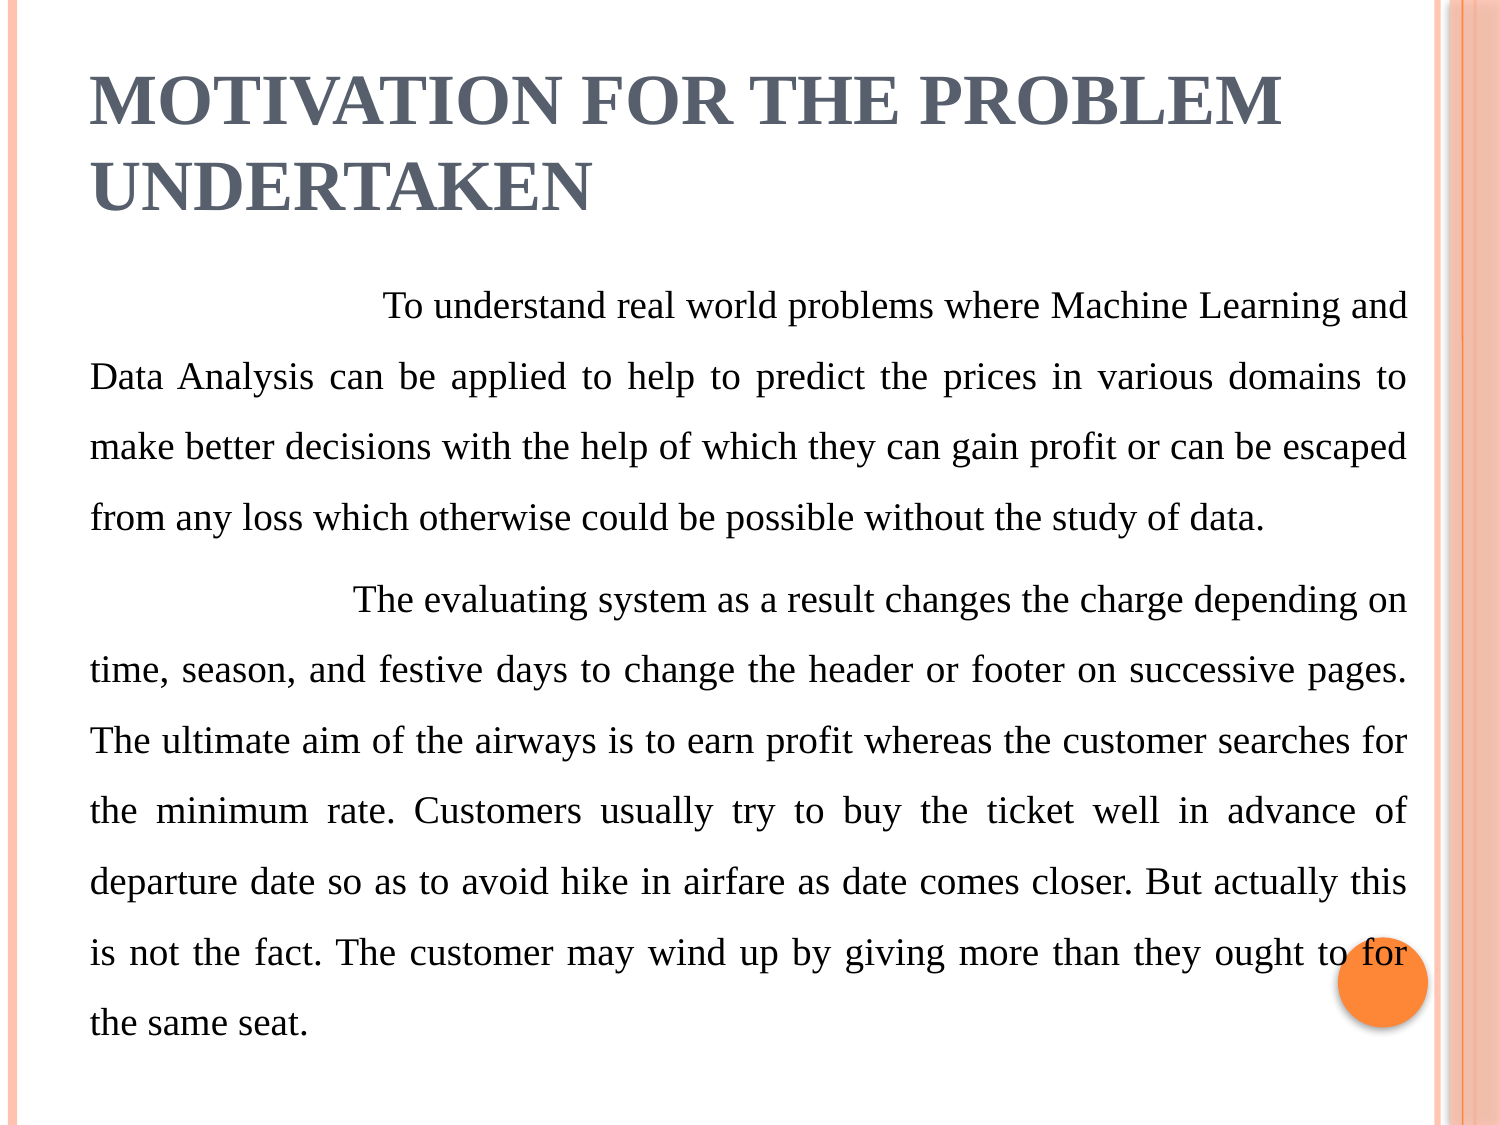

# Motivation for the Problem Undertaken

                            To understand real world problems where Machine Learning and Data Analysis can be applied to help to predict the prices in various domains to make better decisions with the help of which they can gain profit or can be escaped from any loss which otherwise could be possible without the study of data.
                          The evaluating system as a result changes the charge depending on time, season, and festive days to change the header or footer on successive pages. The ultimate aim of the airways is to earn profit whereas the customer searches for the minimum rate. Customers usually try to buy the ticket well in advance of departure date so as to avoid hike in airfare as date comes closer. But actually this is not the fact. The customer may wind up by giving more than they ought to for the same seat.